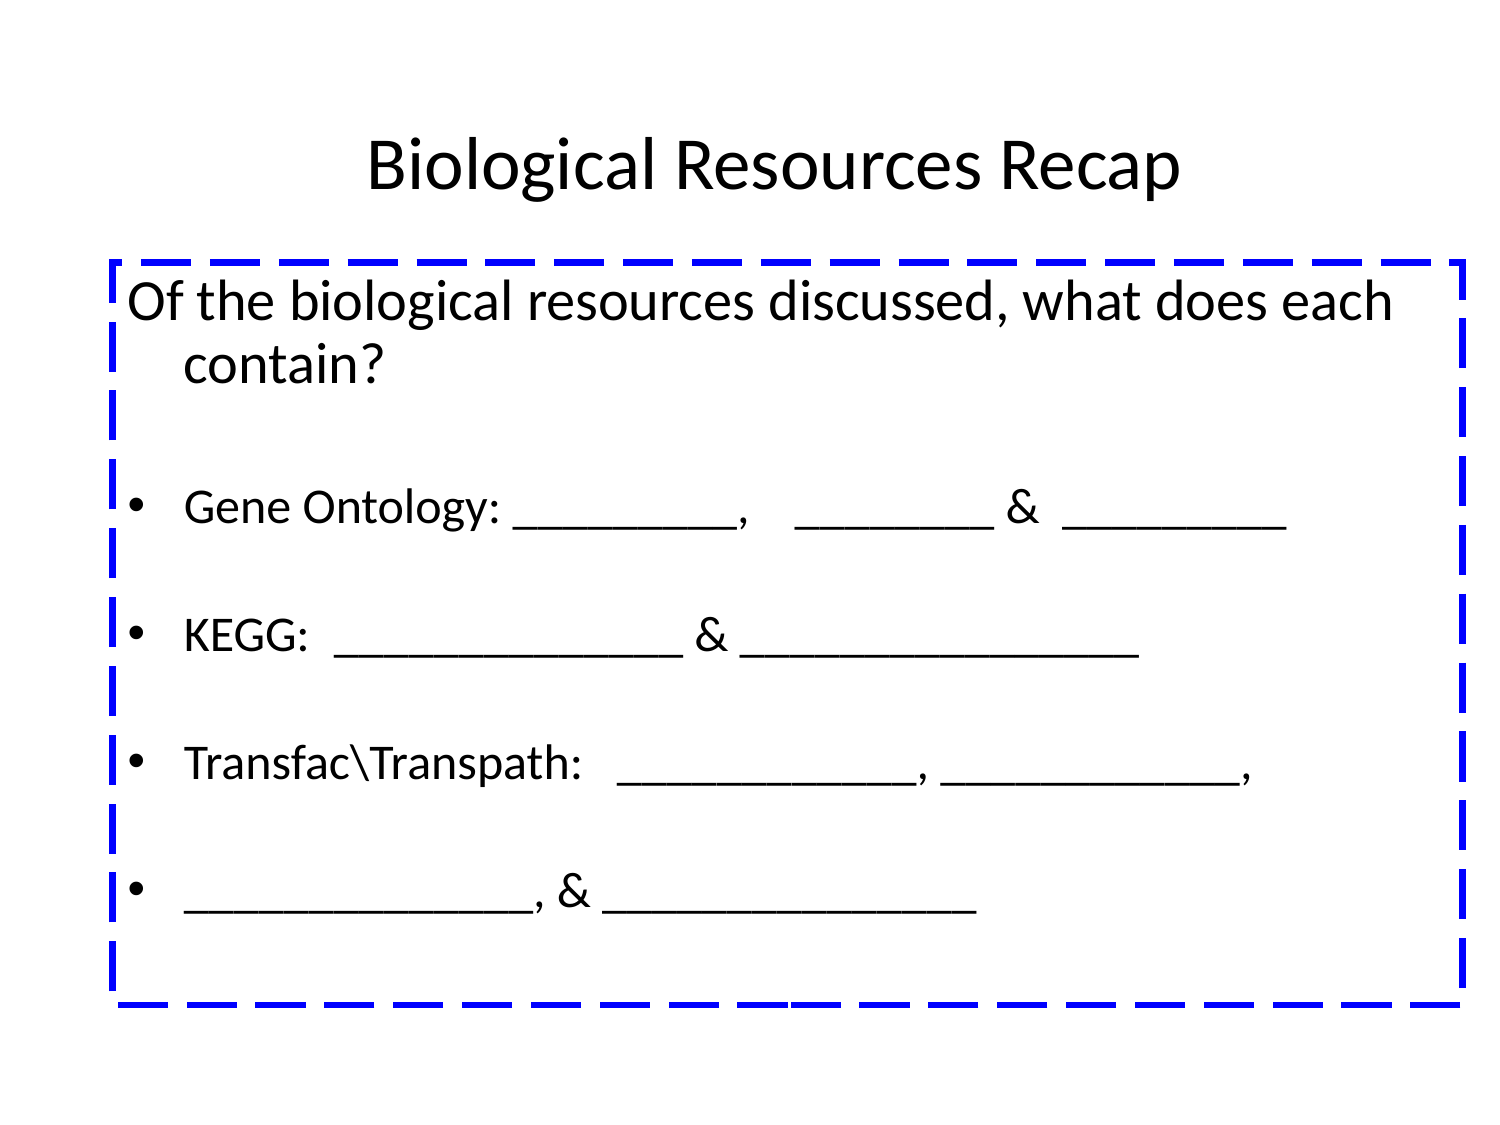

# Biological Resources Recap
Of the biological resources discussed, what does each contain?

Gene Ontology: _________,    ________ &  _________

KEGG: 	______________ & ________________

Transfac\Transpath:   ____________, ____________,

______________, & _______________